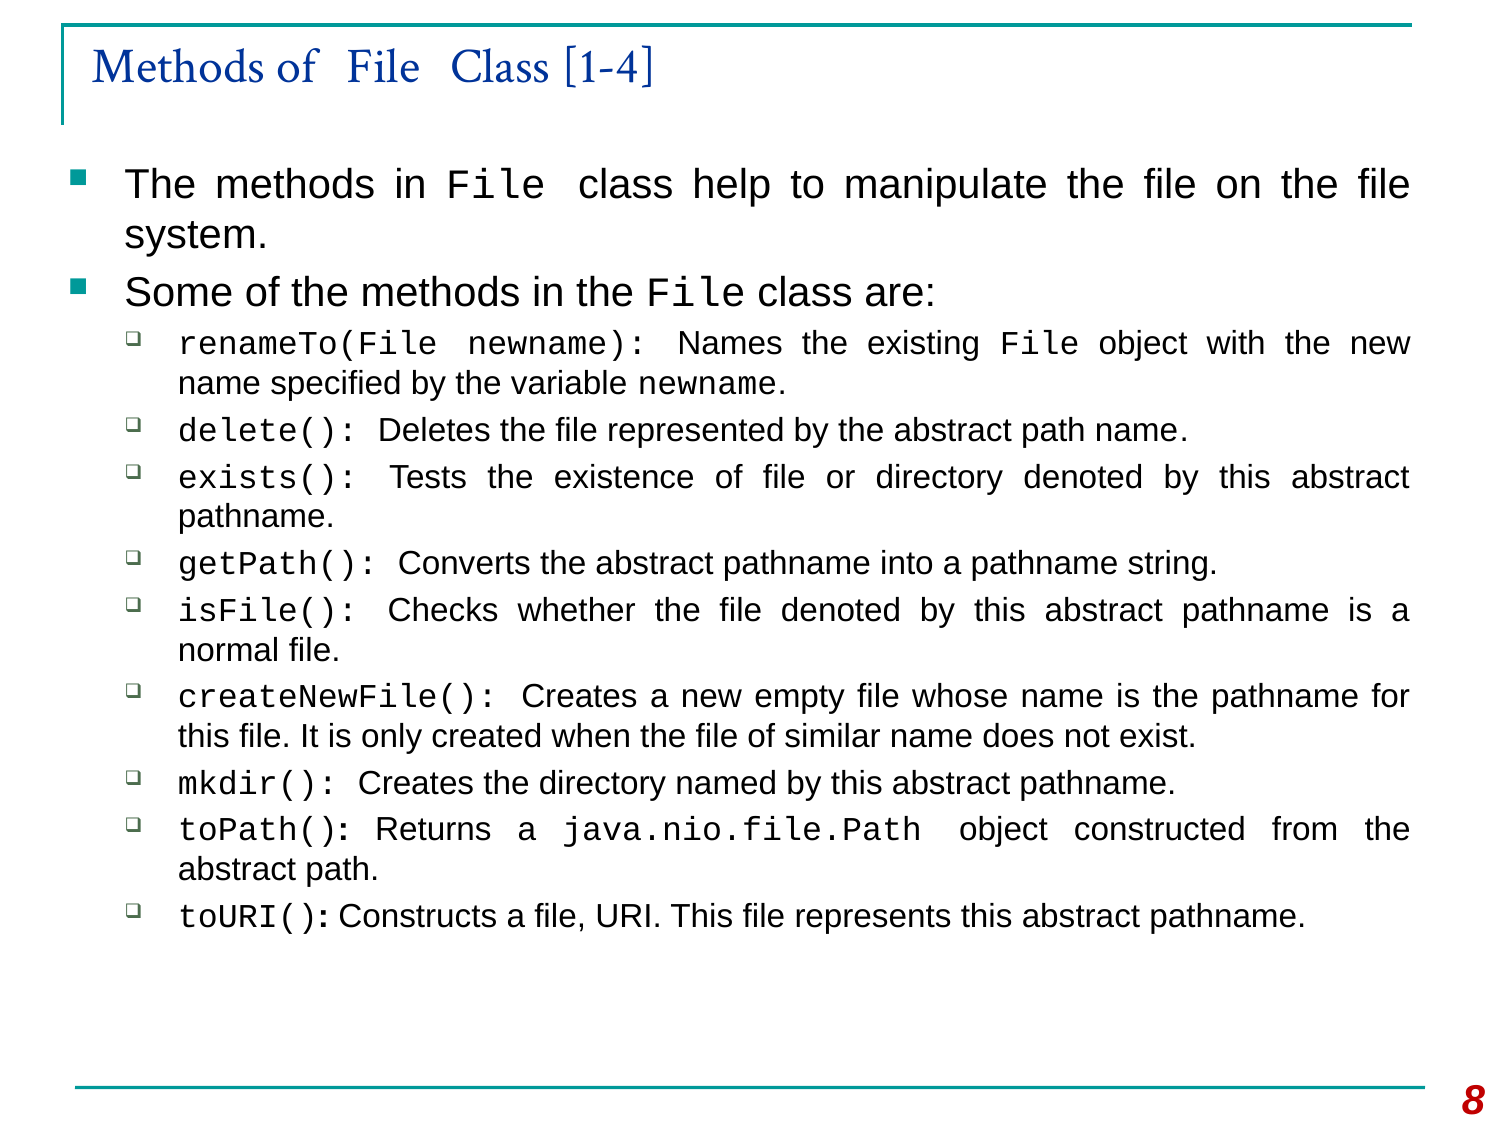

# Methods of File Class [1-4]
The methods in File class help to manipulate the file on the file system.
Some of the methods in the File class are:
renameTo(File newname): Names the existing File object with the new name specified by the variable newname.
delete(): Deletes the file represented by the abstract path name.
exists(): Tests the existence of file or directory denoted by this abstract pathname.
getPath(): Converts the abstract pathname into a pathname string.
isFile(): Checks whether the file denoted by this abstract pathname is a normal file.
createNewFile(): Creates a new empty file whose name is the pathname for this file. It is only created when the file of similar name does not exist.
mkdir(): Creates the directory named by this abstract pathname.
toPath(): Returns a java.nio.file.Path object constructed from the abstract path.
toURI(): Constructs a file, URI. This file represents this abstract pathname.

8